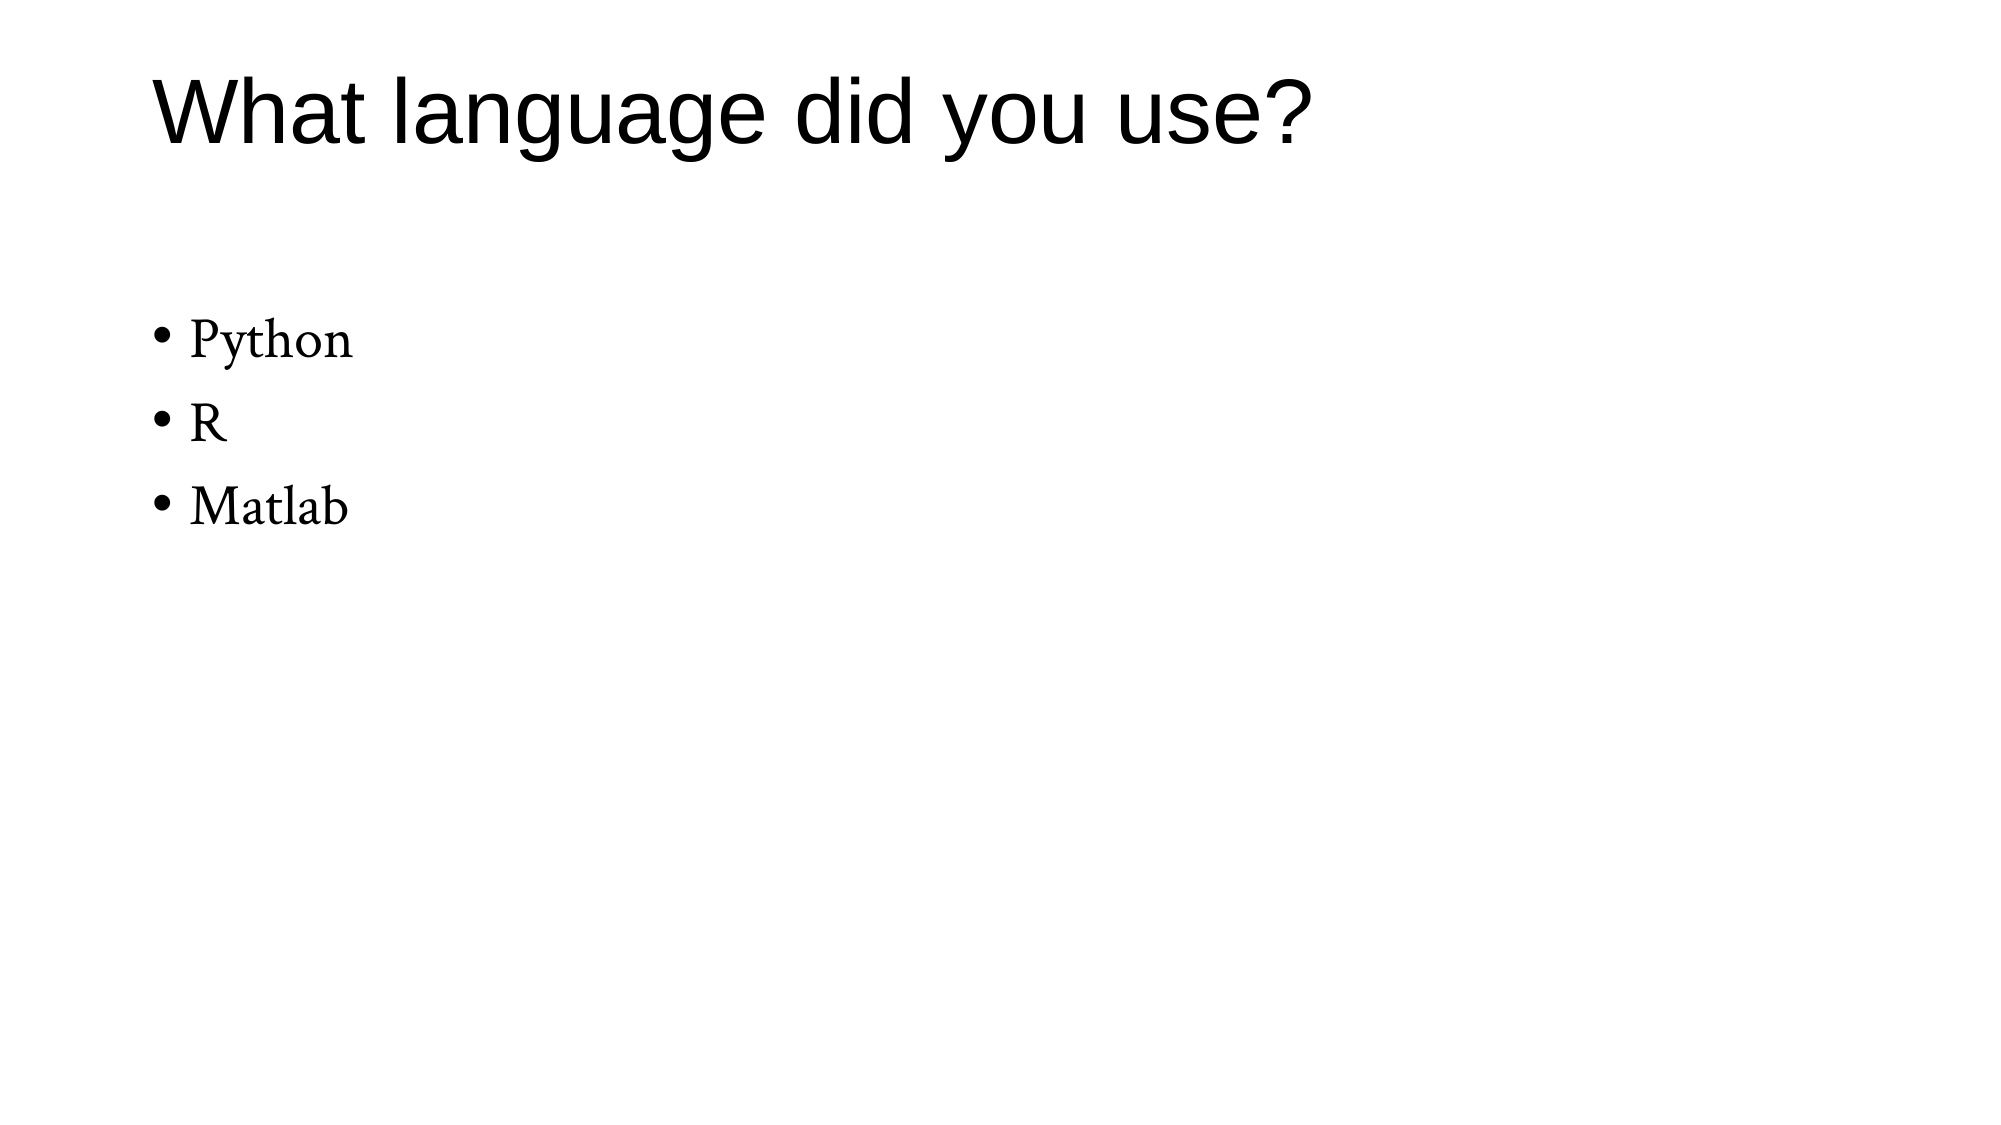

# What language did you use?
Python
R
Matlab